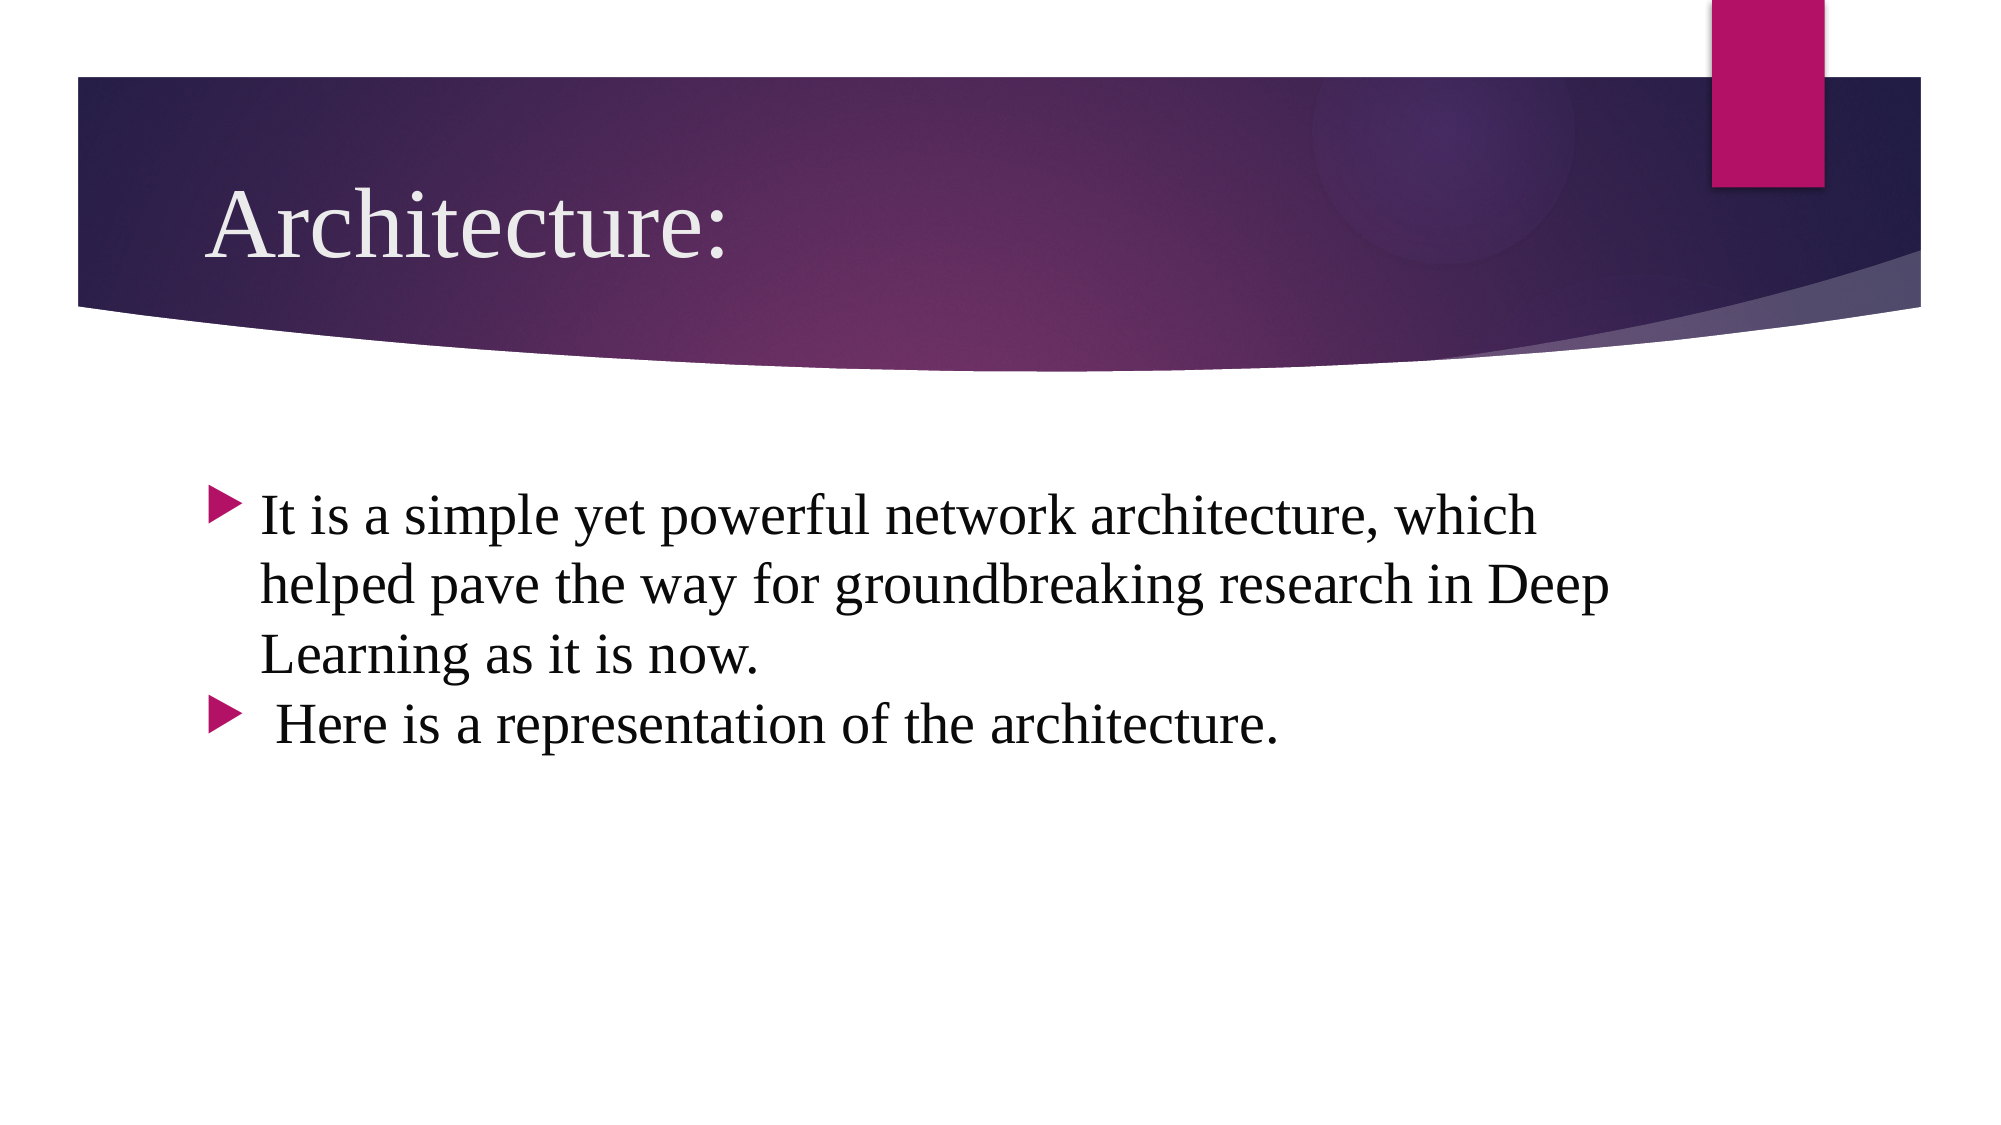

# Architecture:
It is a simple yet powerful network architecture, which helped pave the way for groundbreaking research in Deep Learning as it is now.
 Here is a representation of the architecture.